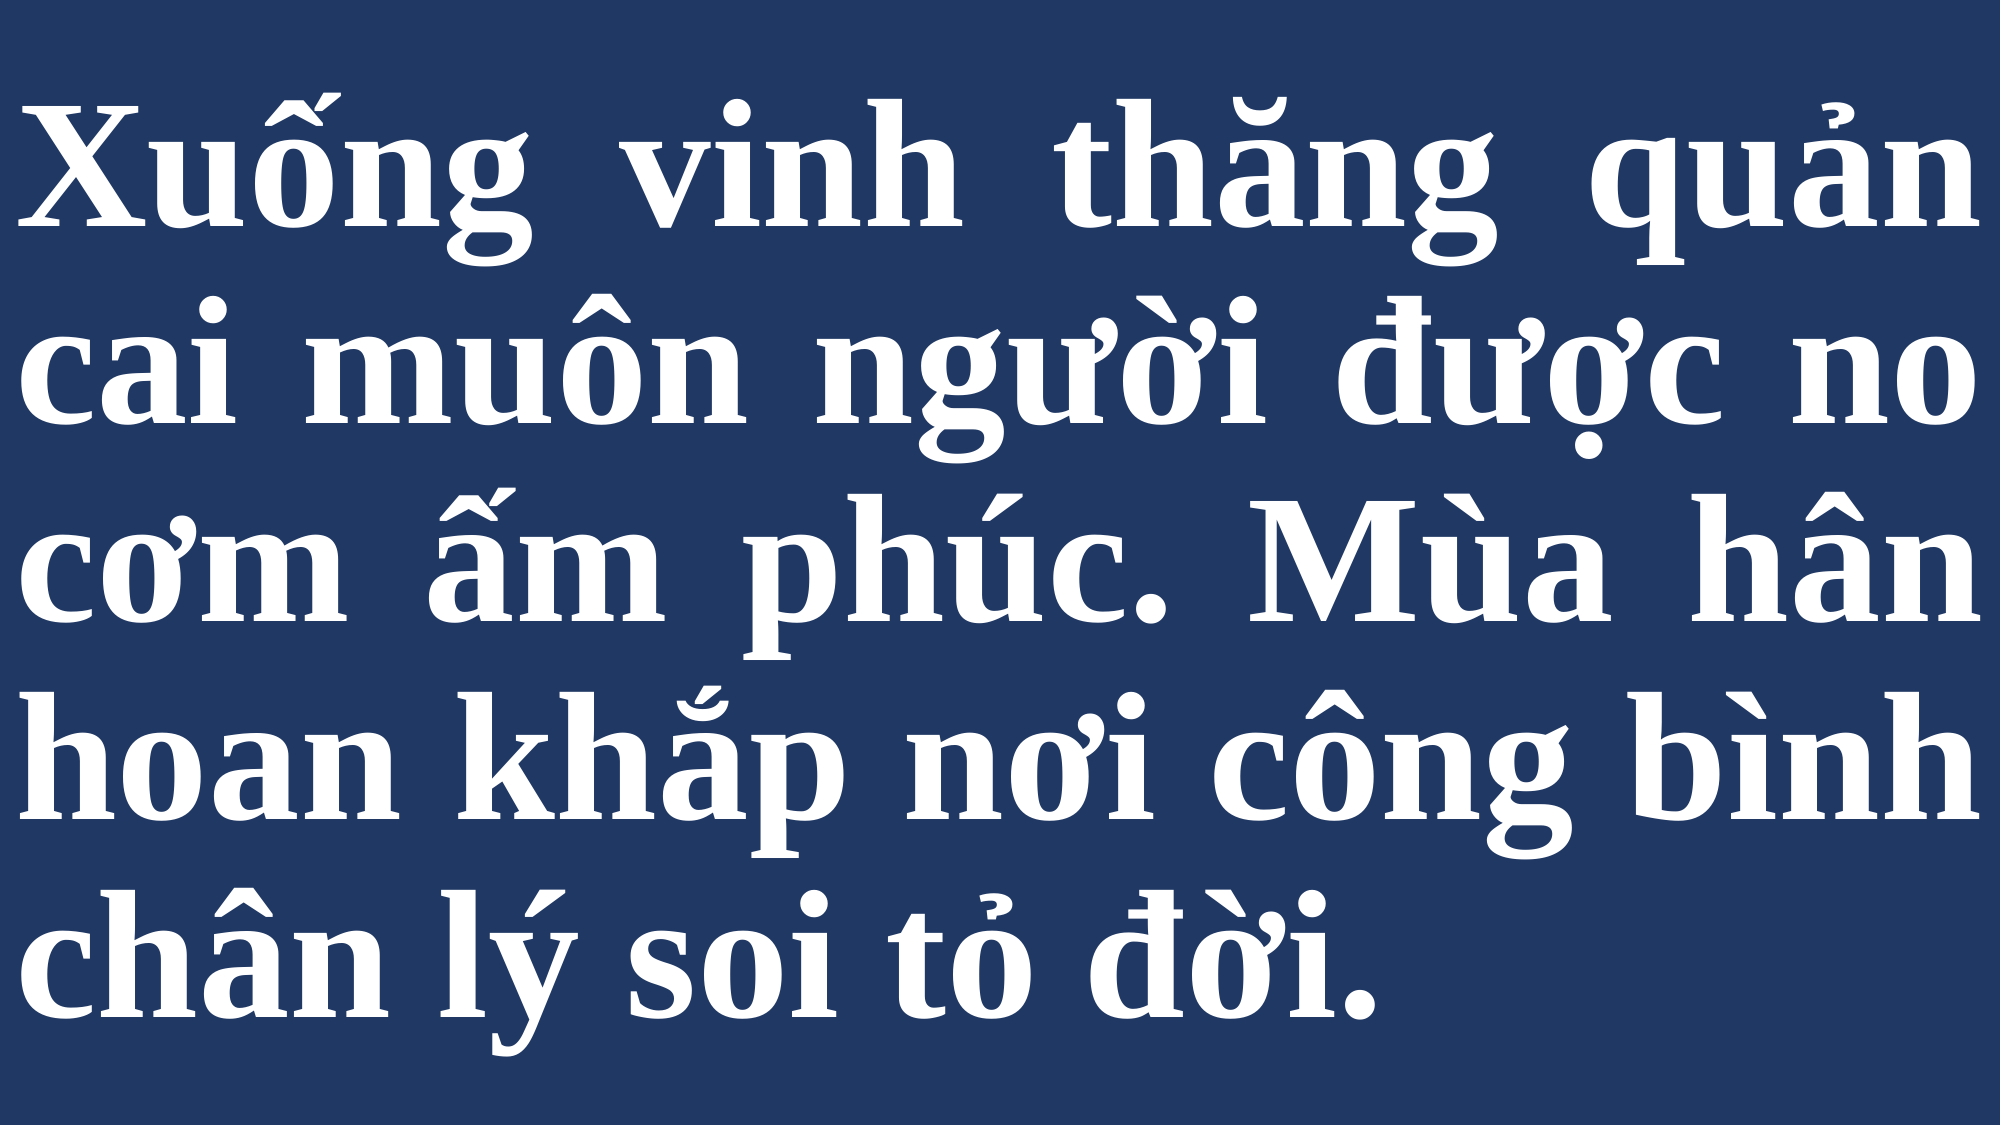

# Xuống vinh thăng quản cai muôn người được no cơm ấm phúc. Mùa hân hoan khắp nơi công bình chân lý soi tỏ đời.